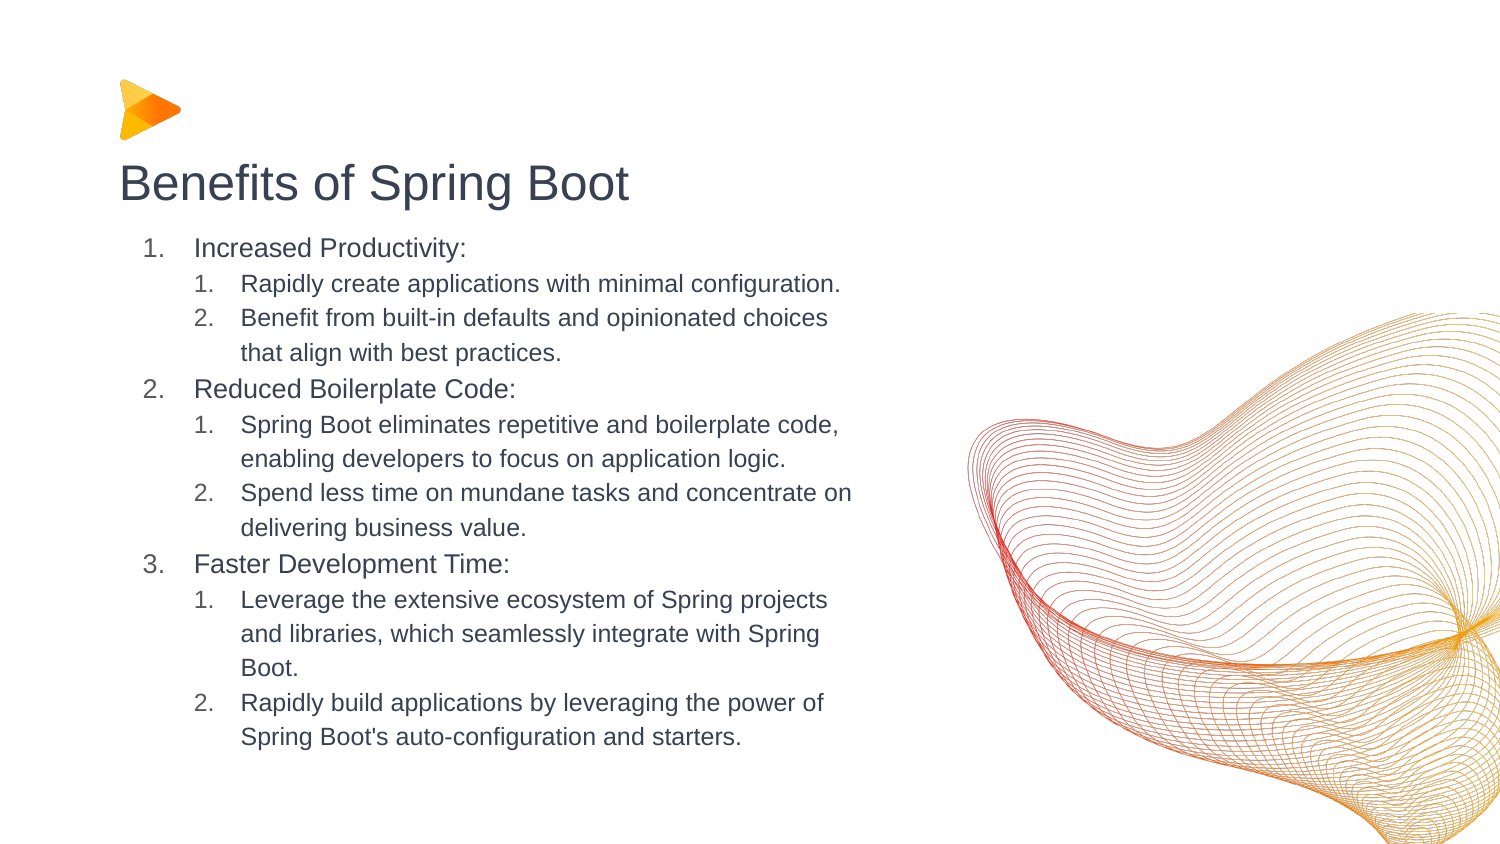

# Benefits of Spring Boot
Increased Productivity:
Rapidly create applications with minimal configuration.
Benefit from built-in defaults and opinionated choices that align with best practices.
Reduced Boilerplate Code:
Spring Boot eliminates repetitive and boilerplate code, enabling developers to focus on application logic.
Spend less time on mundane tasks and concentrate on delivering business value.
Faster Development Time:
Leverage the extensive ecosystem of Spring projects and libraries, which seamlessly integrate with Spring Boot.
Rapidly build applications by leveraging the power of Spring Boot's auto-configuration and starters.